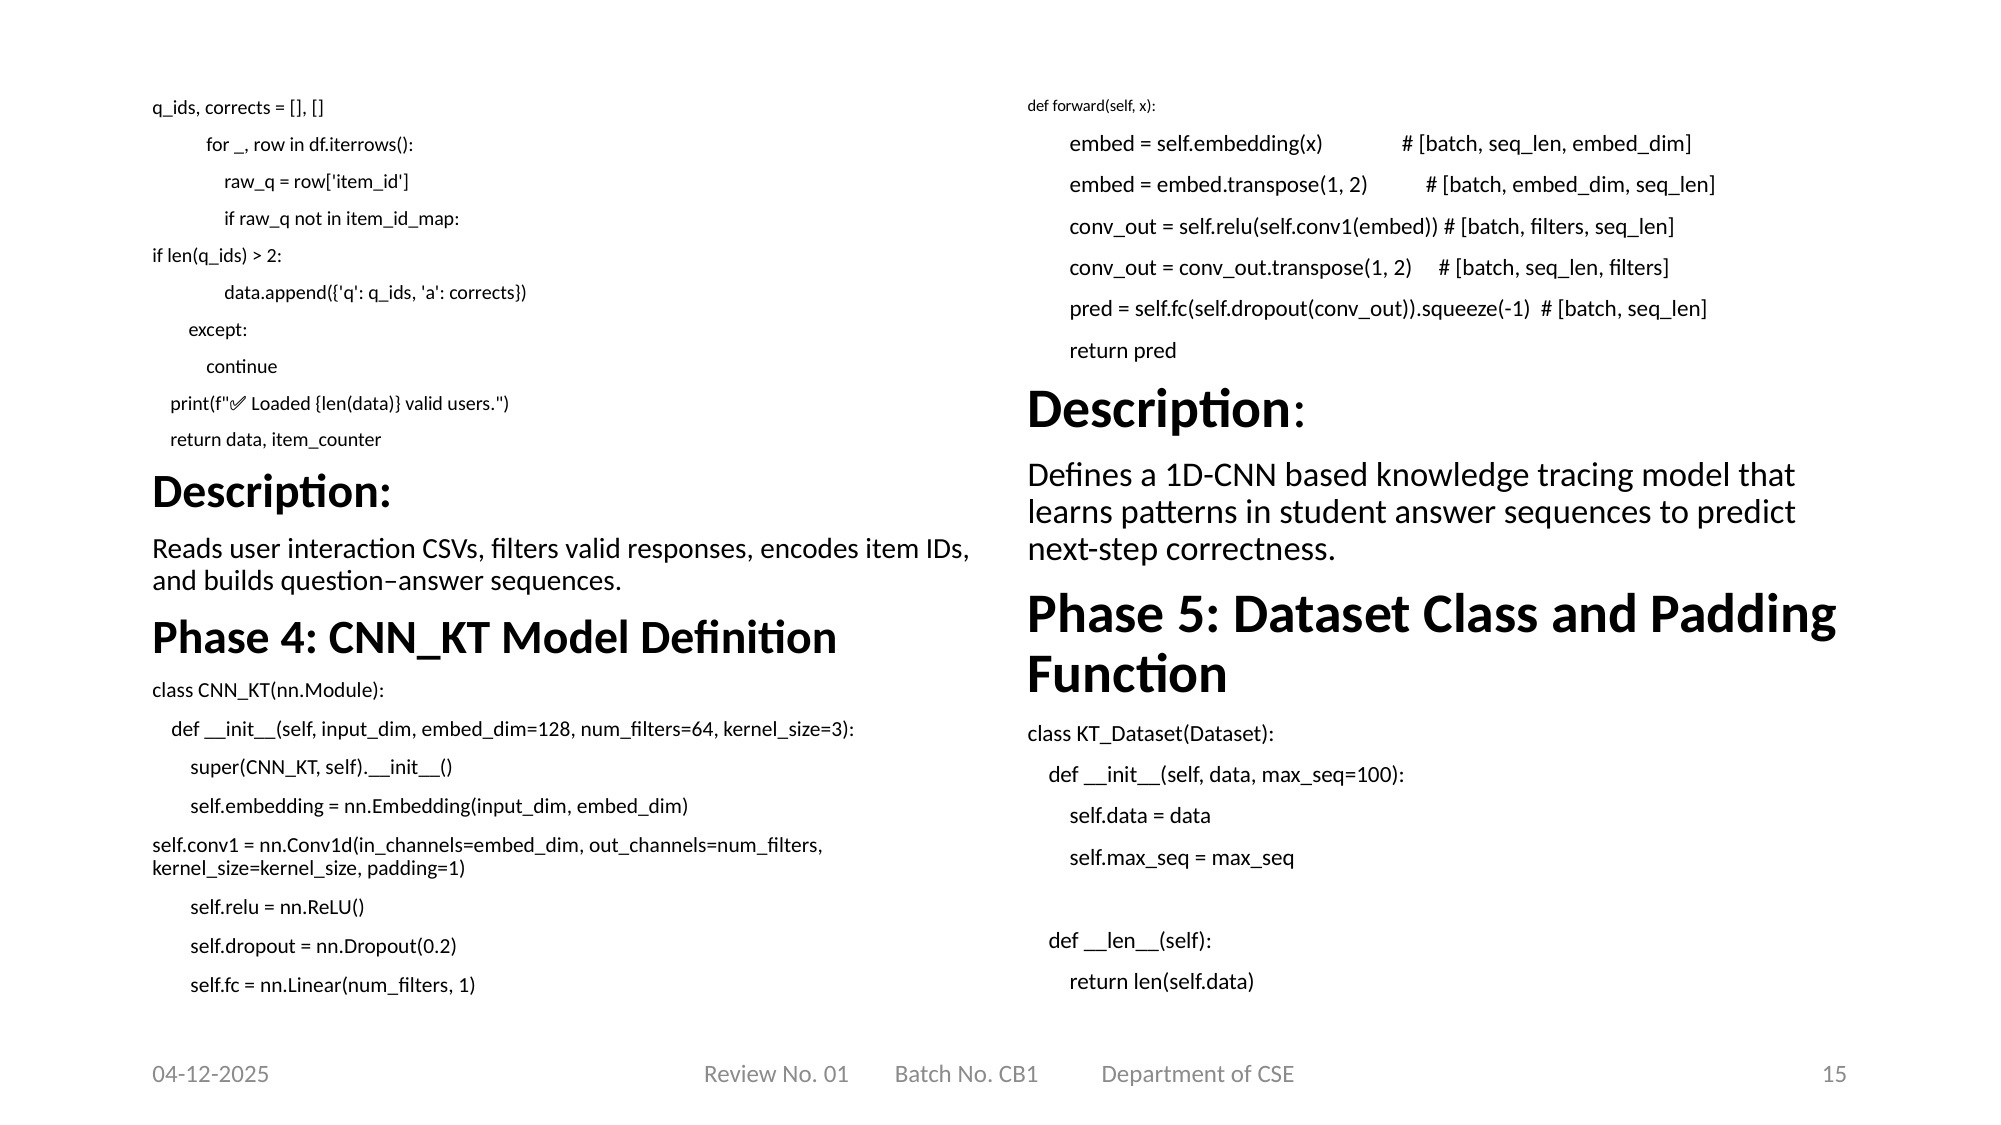

q_ids, corrects = [], []
            for _, row in df.iterrows():
                raw_q = row['item_id']
                if raw_q not in item_id_map:
if len(q_ids) > 2:
                data.append({'q': q_ids, 'a': corrects})
        except:
            continue
    print(f"✅ Loaded {len(data)} valid users.")
    return data, item_counter
Description:
Reads user interaction CSVs, filters valid responses, encodes item IDs, and builds question–answer sequences.
Phase 4: CNN_KT Model Definition
class CNN_KT(nn.Module):
    def __init__(self, input_dim, embed_dim=128, num_filters=64, kernel_size=3):
        super(CNN_KT, self).__init__()
        self.embedding = nn.Embedding(input_dim, embed_dim)
self.conv1 = nn.Conv1d(in_channels=embed_dim, out_channels=num_filters, kernel_size=kernel_size, padding=1)
        self.relu = nn.ReLU()
        self.dropout = nn.Dropout(0.2)
        self.fc = nn.Linear(num_filters, 1)

def forward(self, x):
        embed = self.embedding(x)               # [batch, seq_len, embed_dim]
        embed = embed.transpose(1, 2)           # [batch, embed_dim, seq_len]
        conv_out = self.relu(self.conv1(embed)) # [batch, filters, seq_len]
        conv_out = conv_out.transpose(1, 2)     # [batch, seq_len, filters]
        pred = self.fc(self.dropout(conv_out)).squeeze(-1)  # [batch, seq_len]
        return pred
Description:
Defines a 1D-CNN based knowledge tracing model that learns patterns in student answer sequences to predict next-step correctness.
Phase 5: Dataset Class and Padding Function
class KT_Dataset(Dataset):
    def __init__(self, data, max_seq=100):
        self.data = data
        self.max_seq = max_seq

    def __len__(self):
        return len(self.data)

04-12-2025
Review No. 01        Batch No. CB1           Department of CSE
15